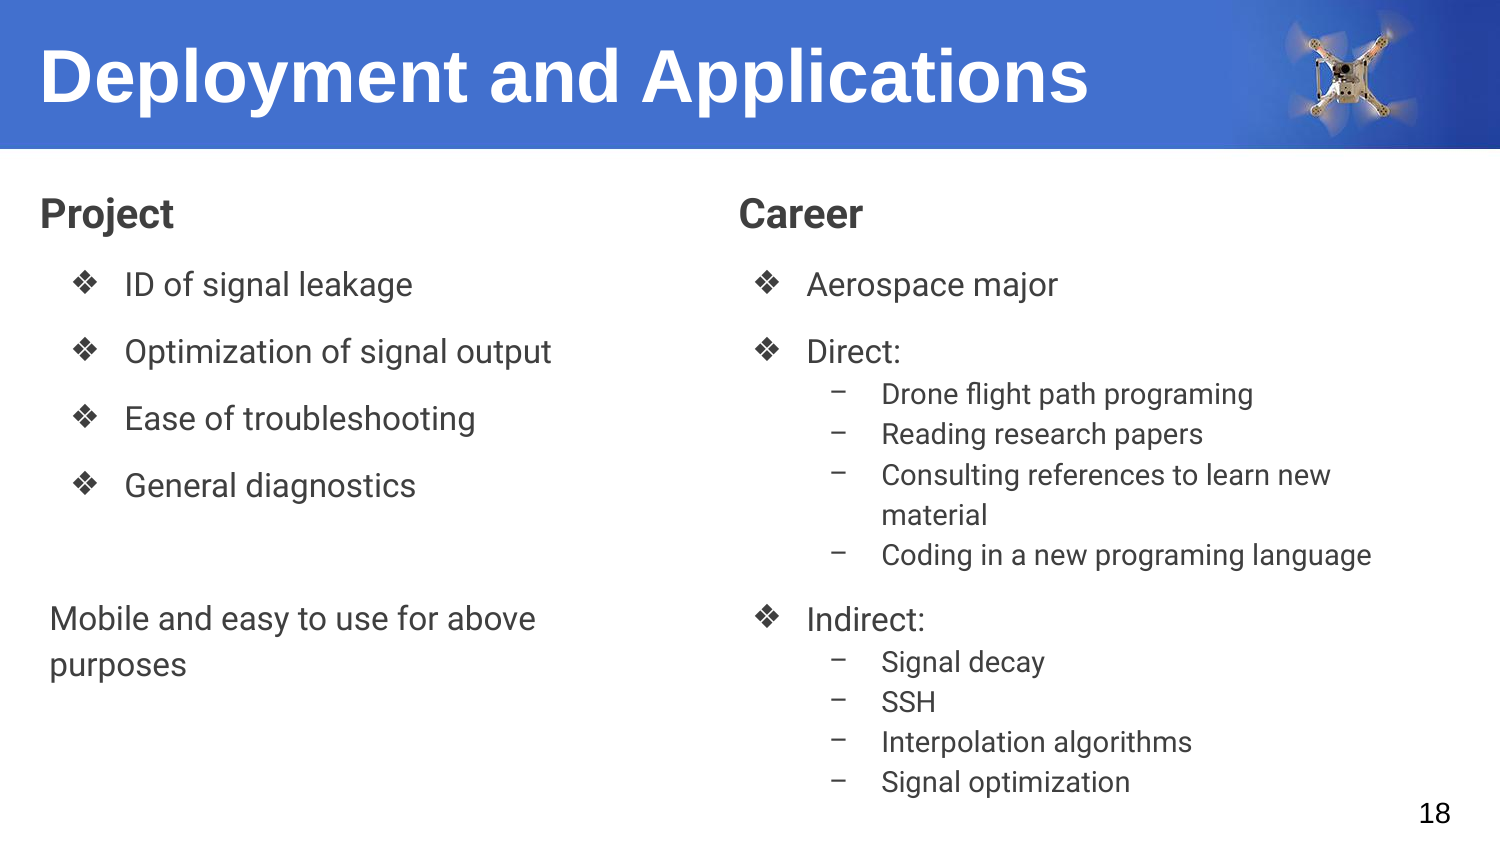

# Deployment and Applications
Project
Career
ID of signal leakage
Optimization of signal output
Ease of troubleshooting
General diagnostics

Mobile and easy to use for above purposes

Aerospace major
Direct:
Drone flight path programing
Reading research papers
Consulting references to learn new material
Coding in a new programing language
Indirect:
Signal decay
SSH
Interpolation algorithms
Signal optimization

18